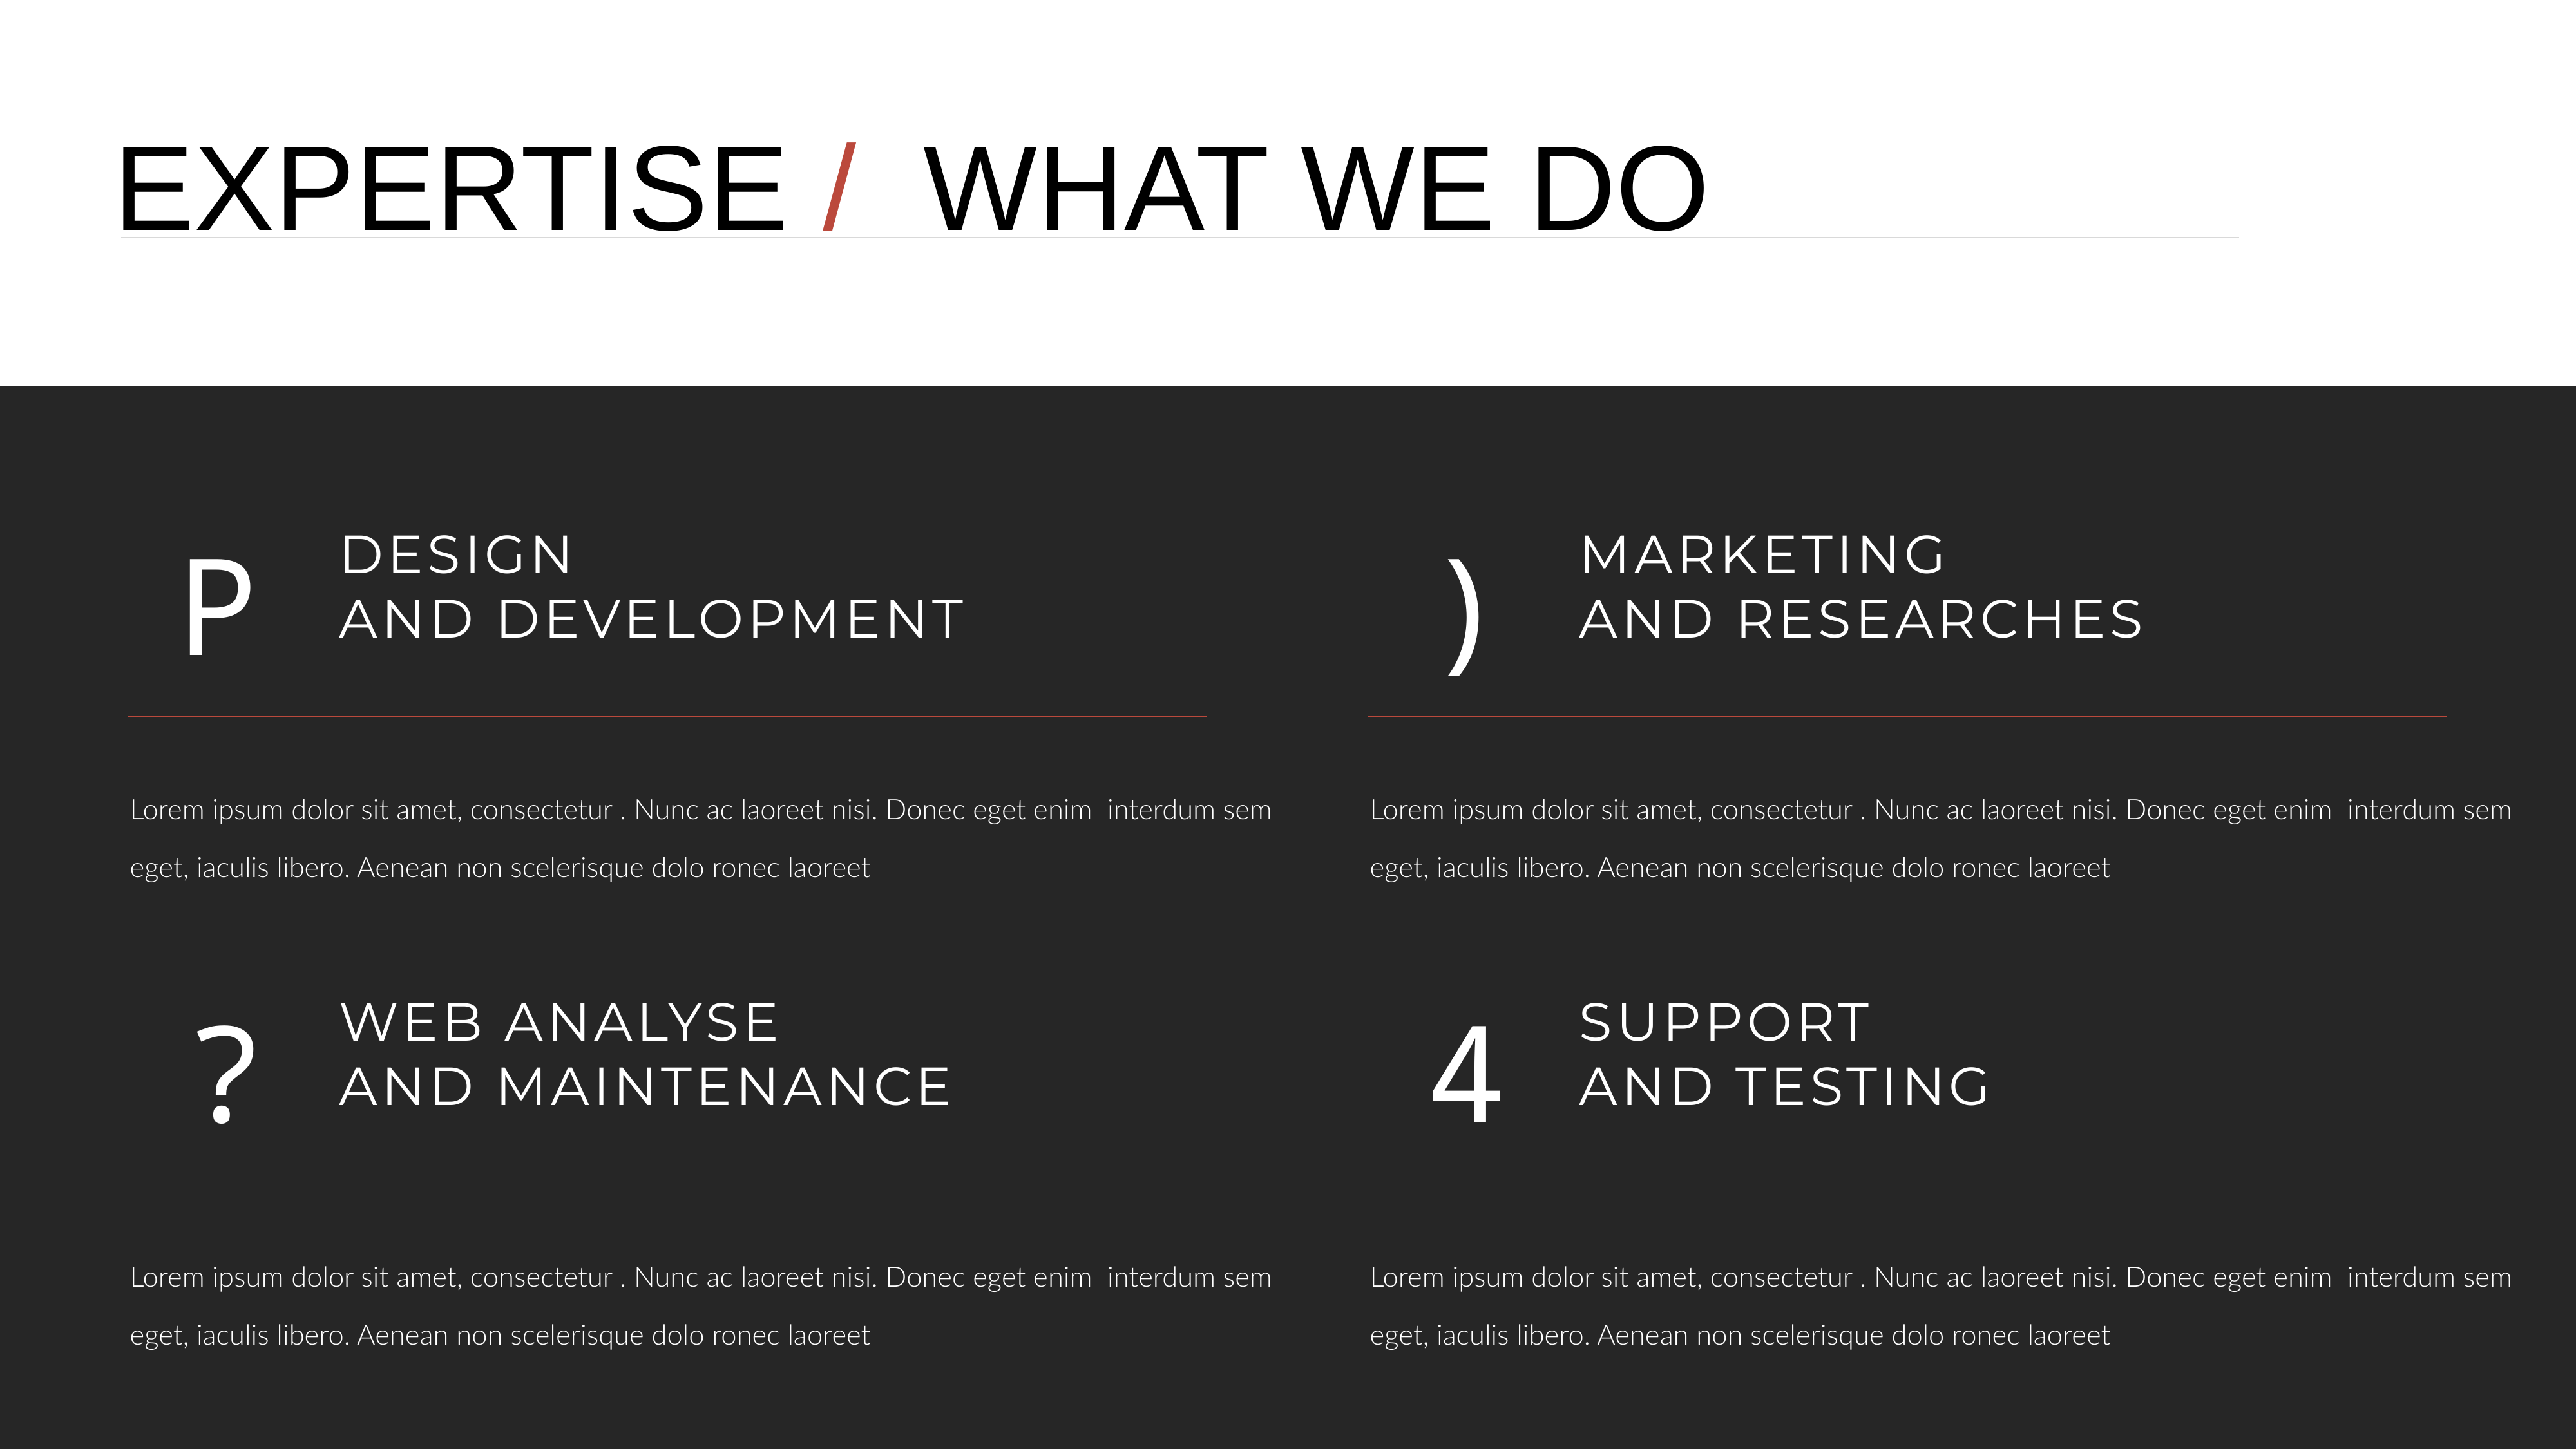

EXPERTISE /  WHAT WE DO

DESIGN
AND DEVELOPMENT
 P
Lorem ipsum dolor sit amet, consectetur . Nunc ac laoreet nisi. Donec eget enim  interdum sem eget, iaculis libero. Aenean non scelerisque dolo ronec laoreet
MARKETING
AND RESEARCHES
 )
Lorem ipsum dolor sit amet, consectetur . Nunc ac laoreet nisi. Donec eget enim  interdum sem eget, iaculis libero. Aenean non scelerisque dolo ronec laoreet
WEB ANALYSE
AND MAINTENANCE
 ?
Lorem ipsum dolor sit amet, consectetur . Nunc ac laoreet nisi. Donec eget enim  interdum sem eget, iaculis libero. Aenean non scelerisque dolo ronec laoreet
SUPPORT
AND TESTING
 4
Lorem ipsum dolor sit amet, consectetur . Nunc ac laoreet nisi. Donec eget enim  interdum sem eget, iaculis libero. Aenean non scelerisque dolo ronec laoreet